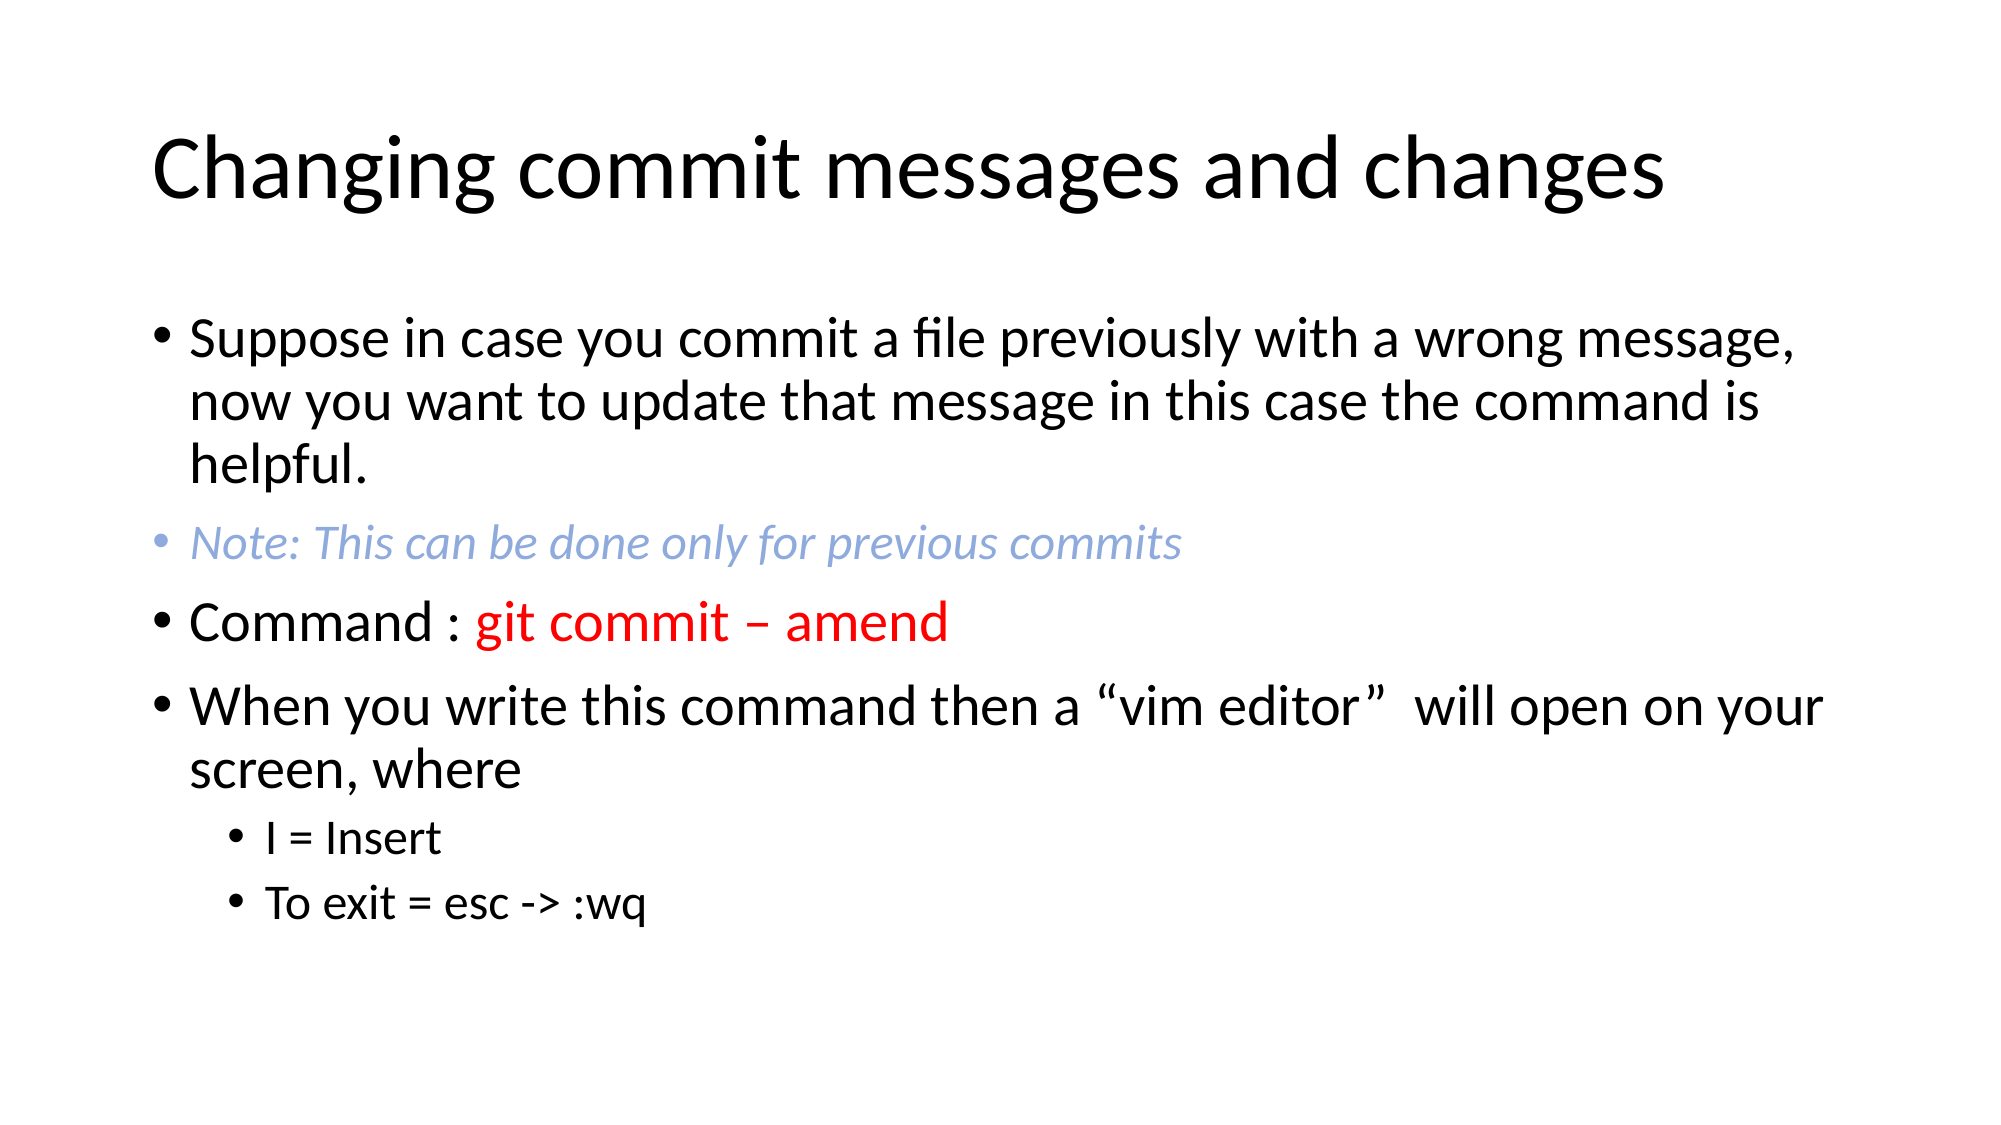

# Changing commit messages and changes
Suppose in case you commit a file previously with a wrong message, now you want to update that message in this case the command is helpful.
Note: This can be done only for previous commits
Command : git commit – amend
When you write this command then a “vim editor”  will open on your screen, where
I = Insert
To exit = esc -> :wq